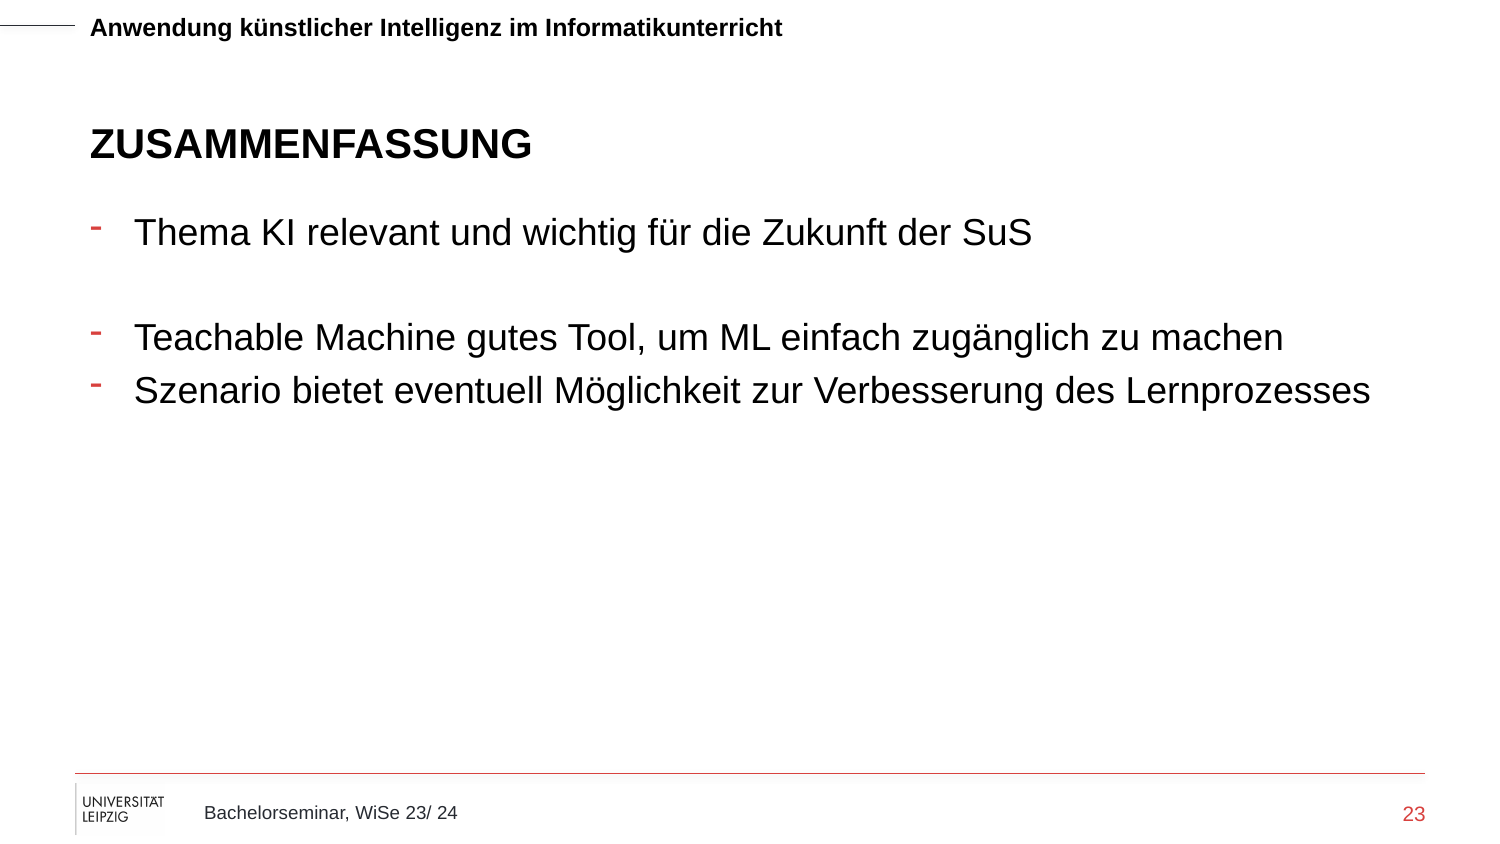

# Zusammenfassung
Thema KI relevant und wichtig für die Zukunft der SuS

Teachable Machine gutes Tool, um ML einfach zugänglich zu machen
Szenario bietet eventuell Möglichkeit zur Verbesserung des Lernprozesses

23